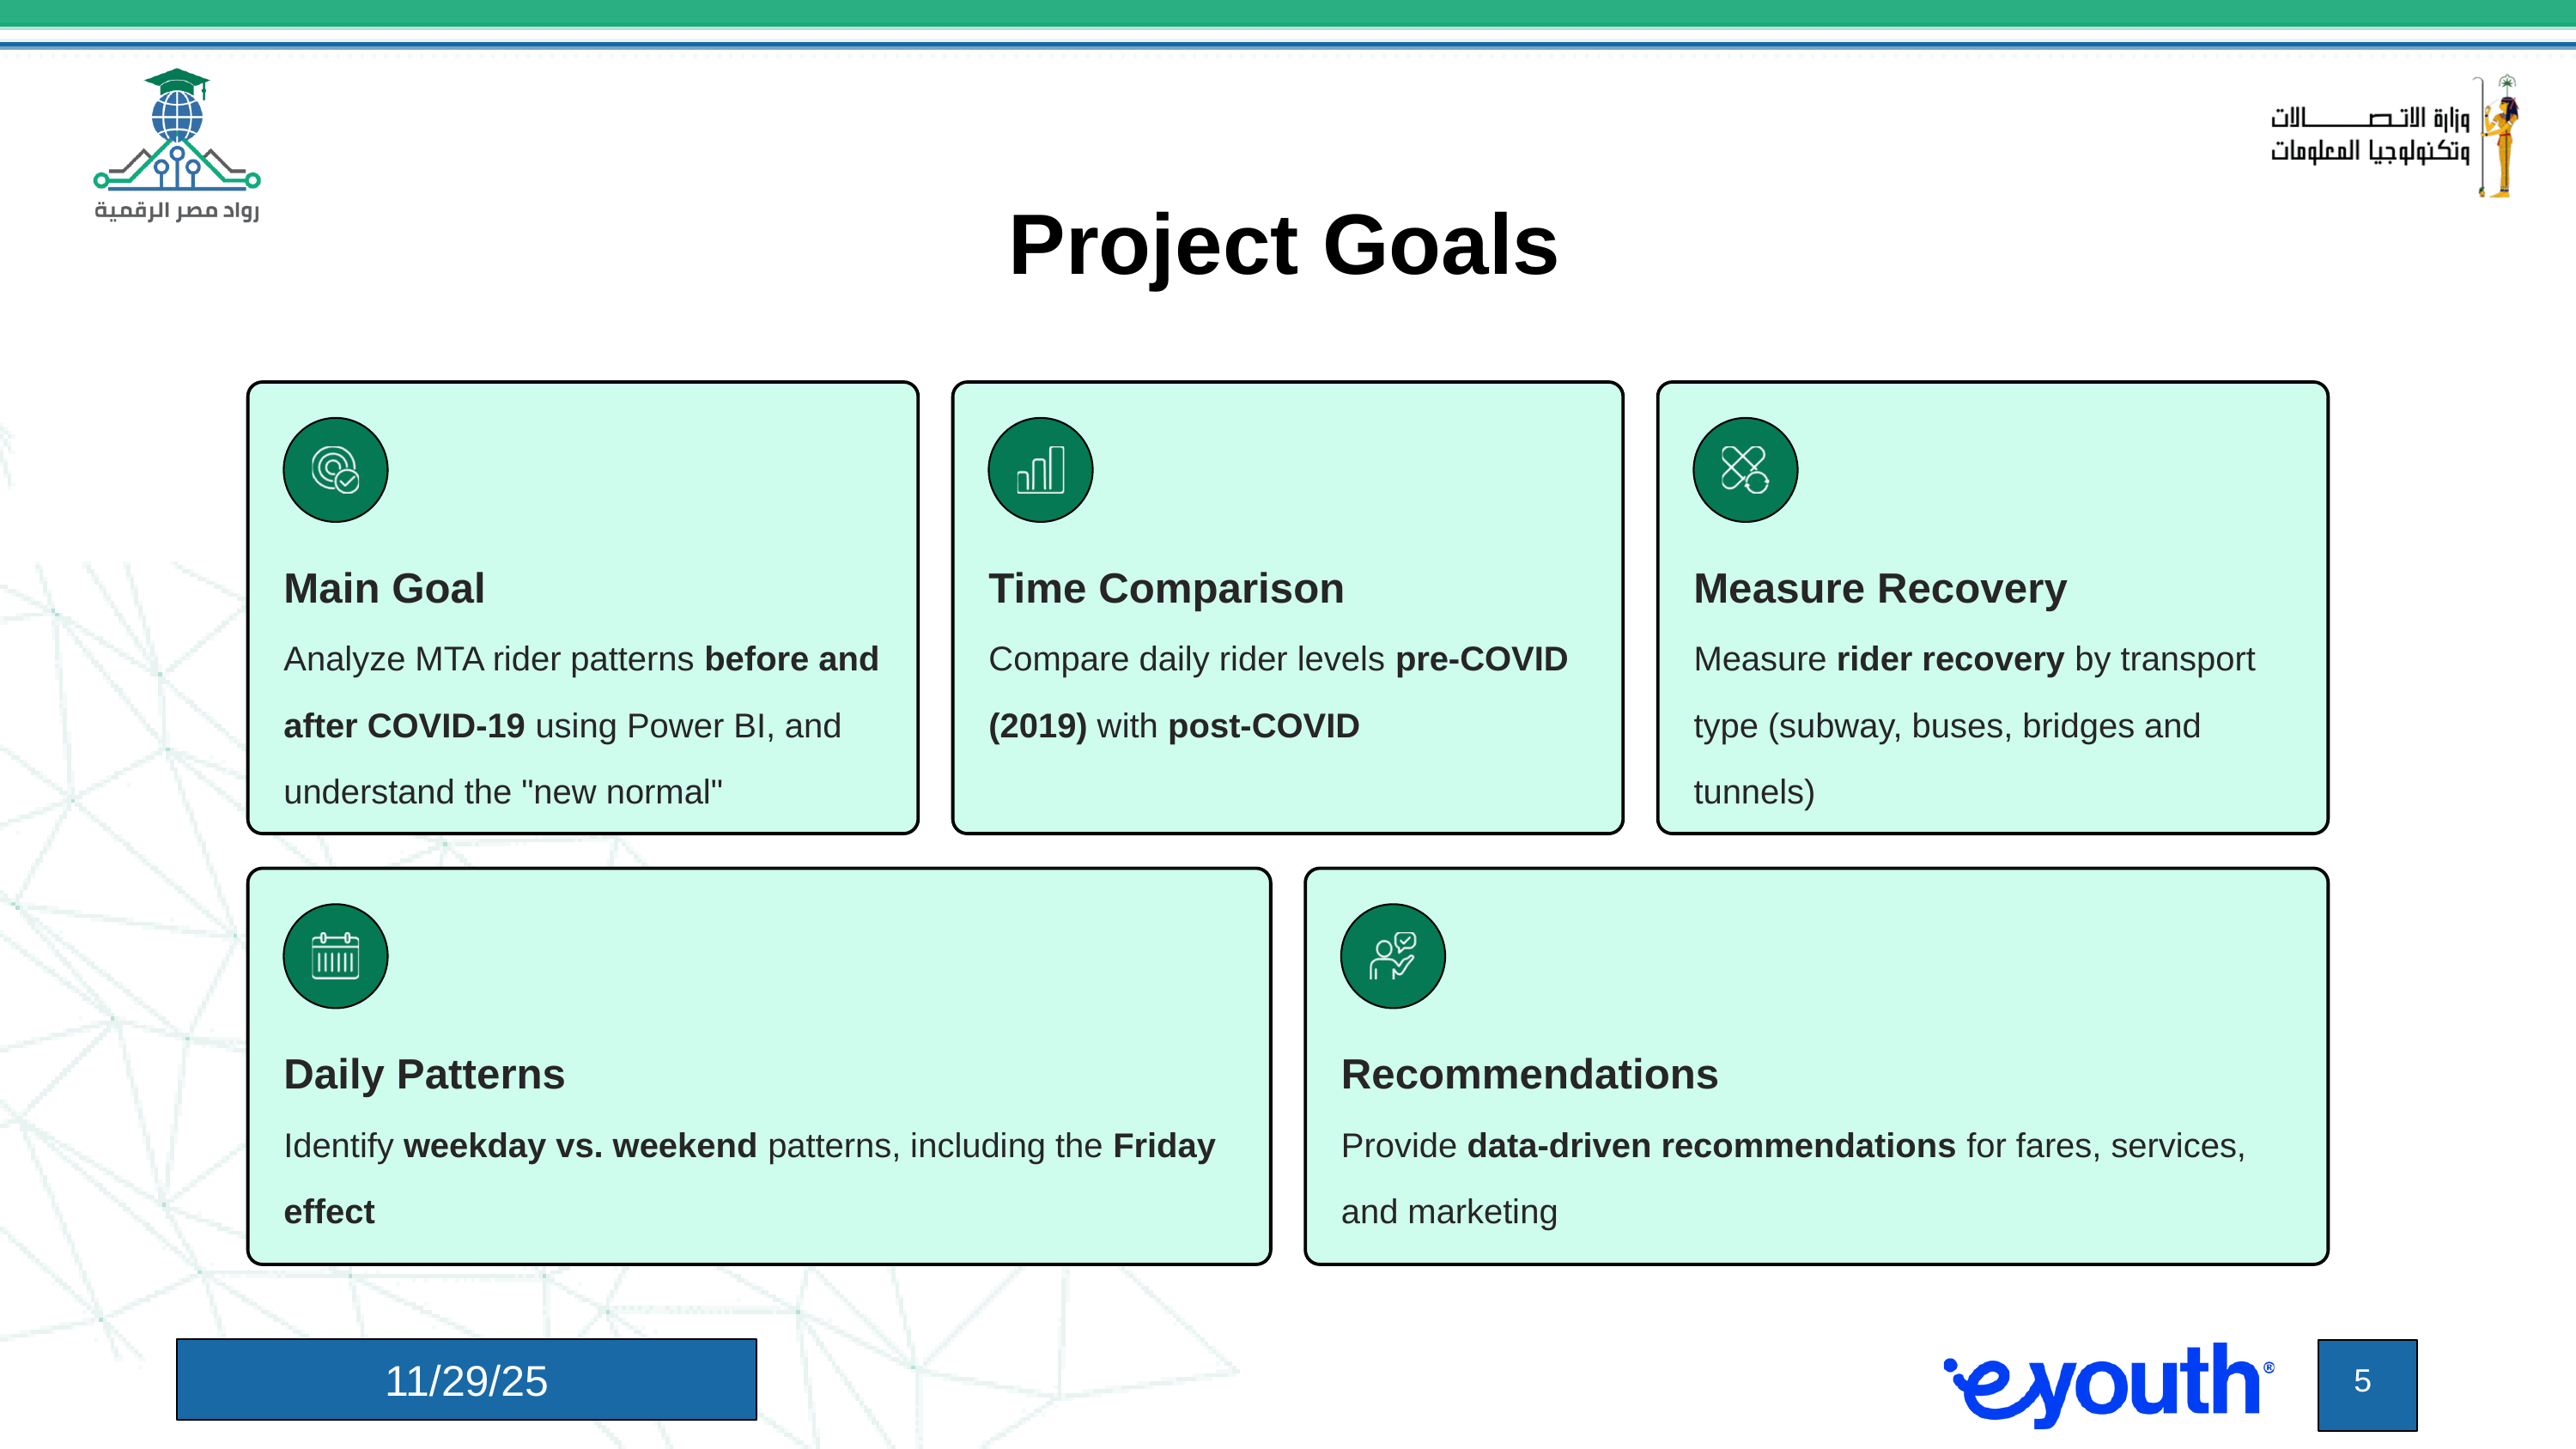

Project Goals

Main Goal
Time Comparison
Measure Recovery
Analyze MTA rider patterns before and after COVID-19 using Power BI, and understand the "new normal"
Compare daily rider levels pre-COVID (2019) with post-COVID
Measure rider recovery by transport type (subway, buses, bridges and tunnels)

Daily Patterns
Recommendations
Identify weekday vs. weekend patterns, including the Friday effect
Provide data-driven recommendations for fares, services, and marketing

11/29/25

5